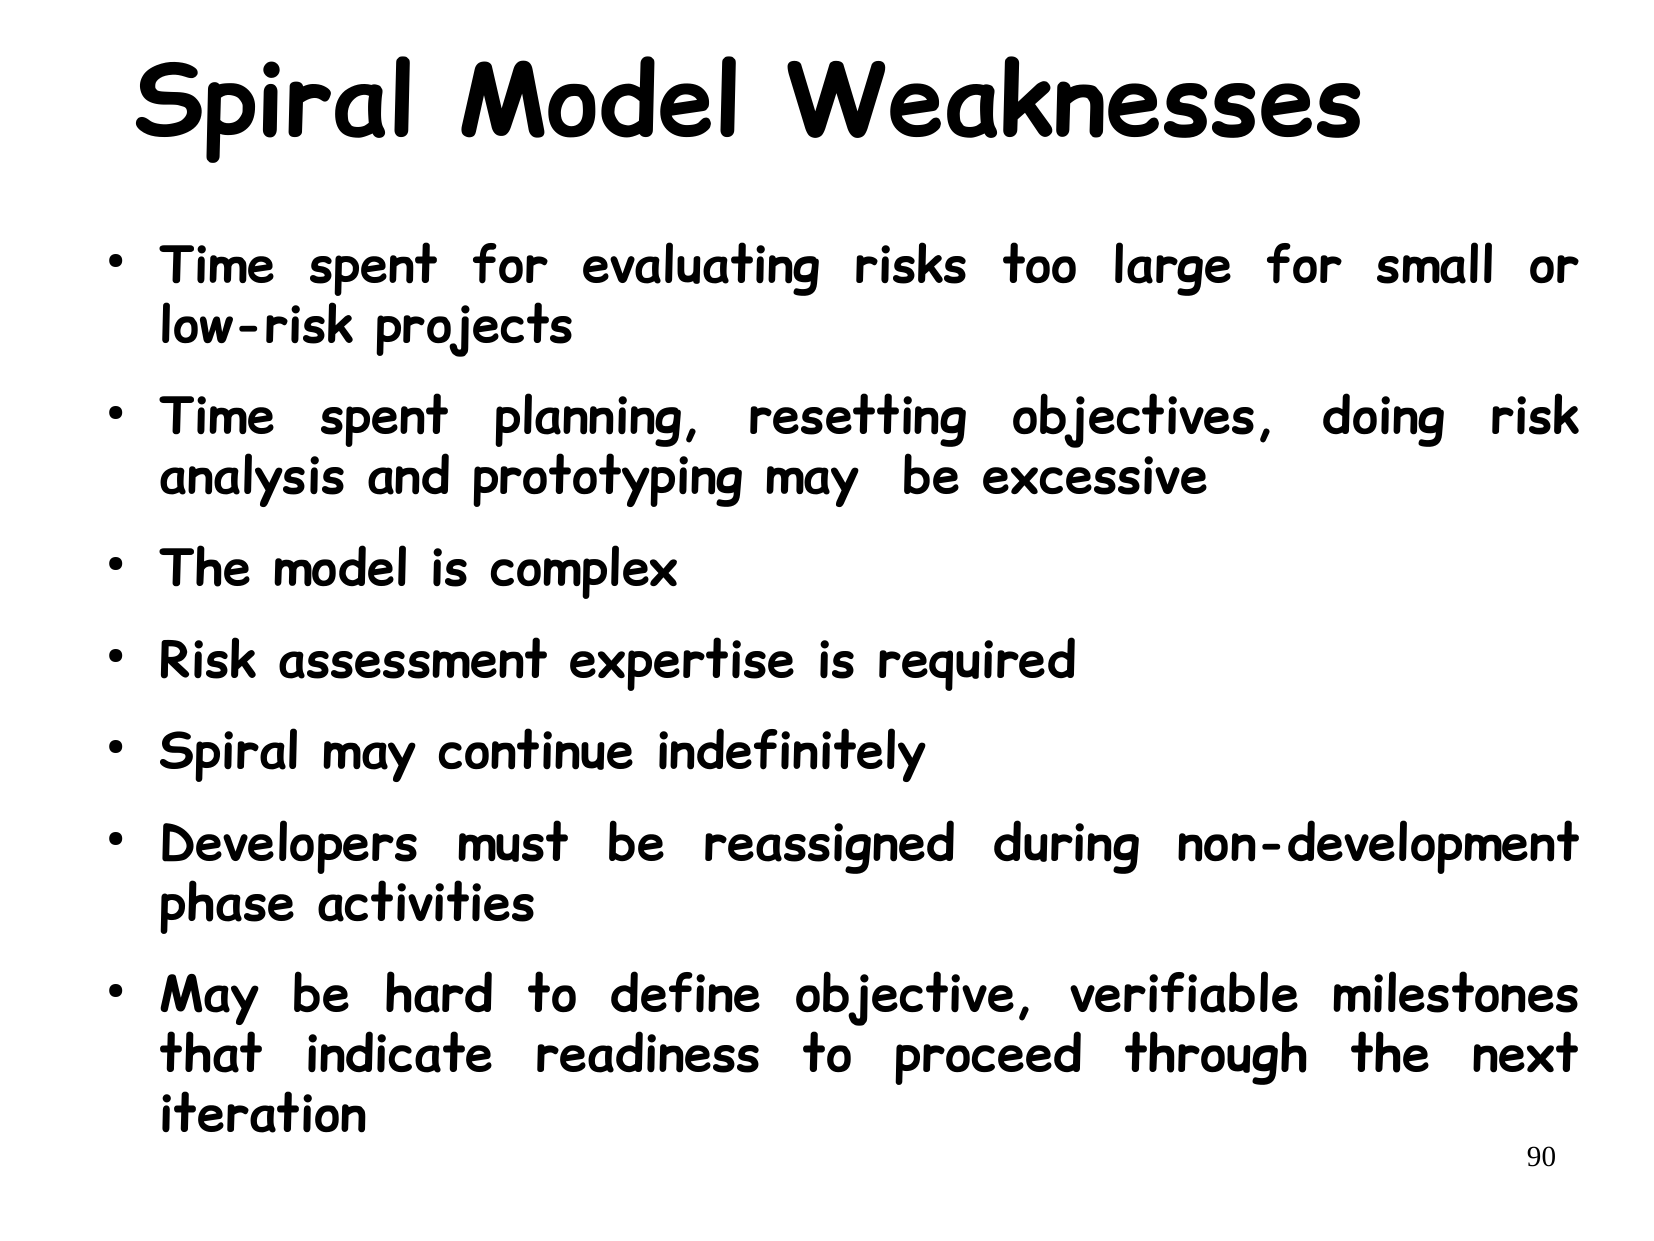

Spiral Model Weaknesses
Time spent for evaluating risks too large for small or low-risk projects

Time spent planning, resetting objectives, doing risk analysis and prototyping may  be excessive

The model is complex

Risk assessment expertise is required

Spiral may continue indefinitely

Developers must be reassigned during non-development phase activities

May be hard to define objective, verifiable milestones that indicate readiness to proceed through the next iteration